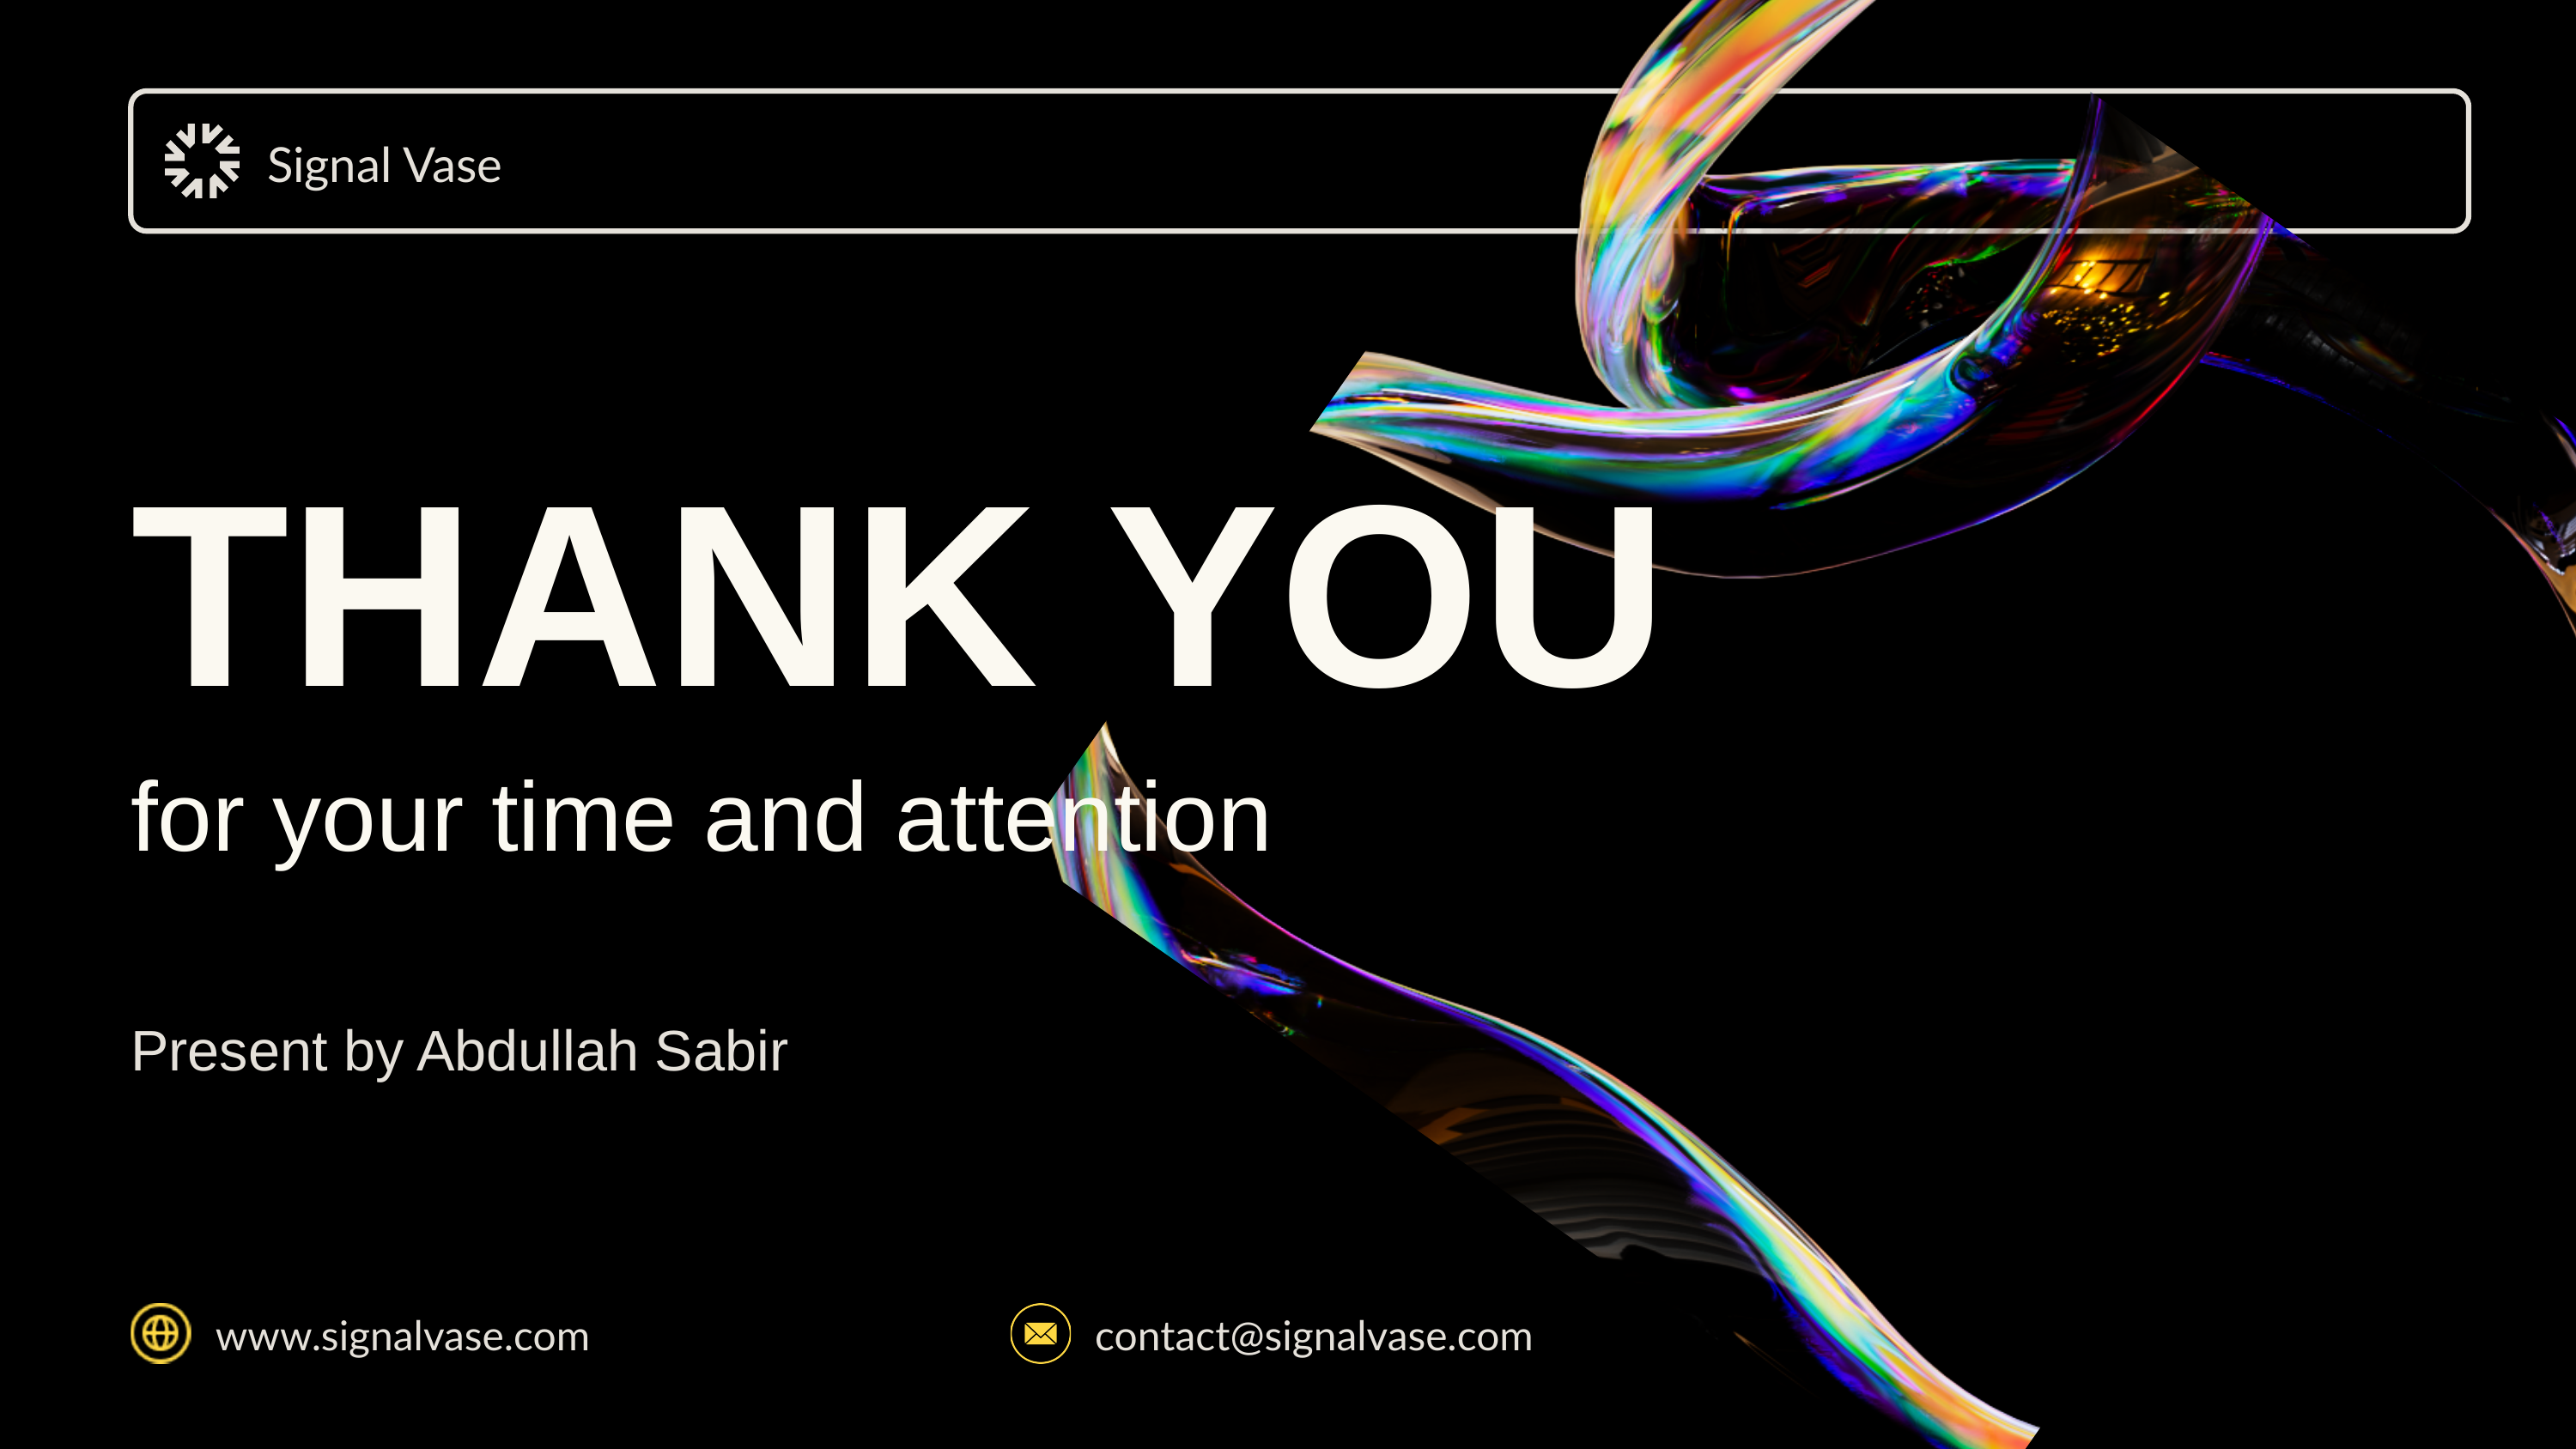

Signal Vase
THANK YOU
for your time and attention
Present by Abdullah Sabir
www.signalvase.com
contact@signalvase.com